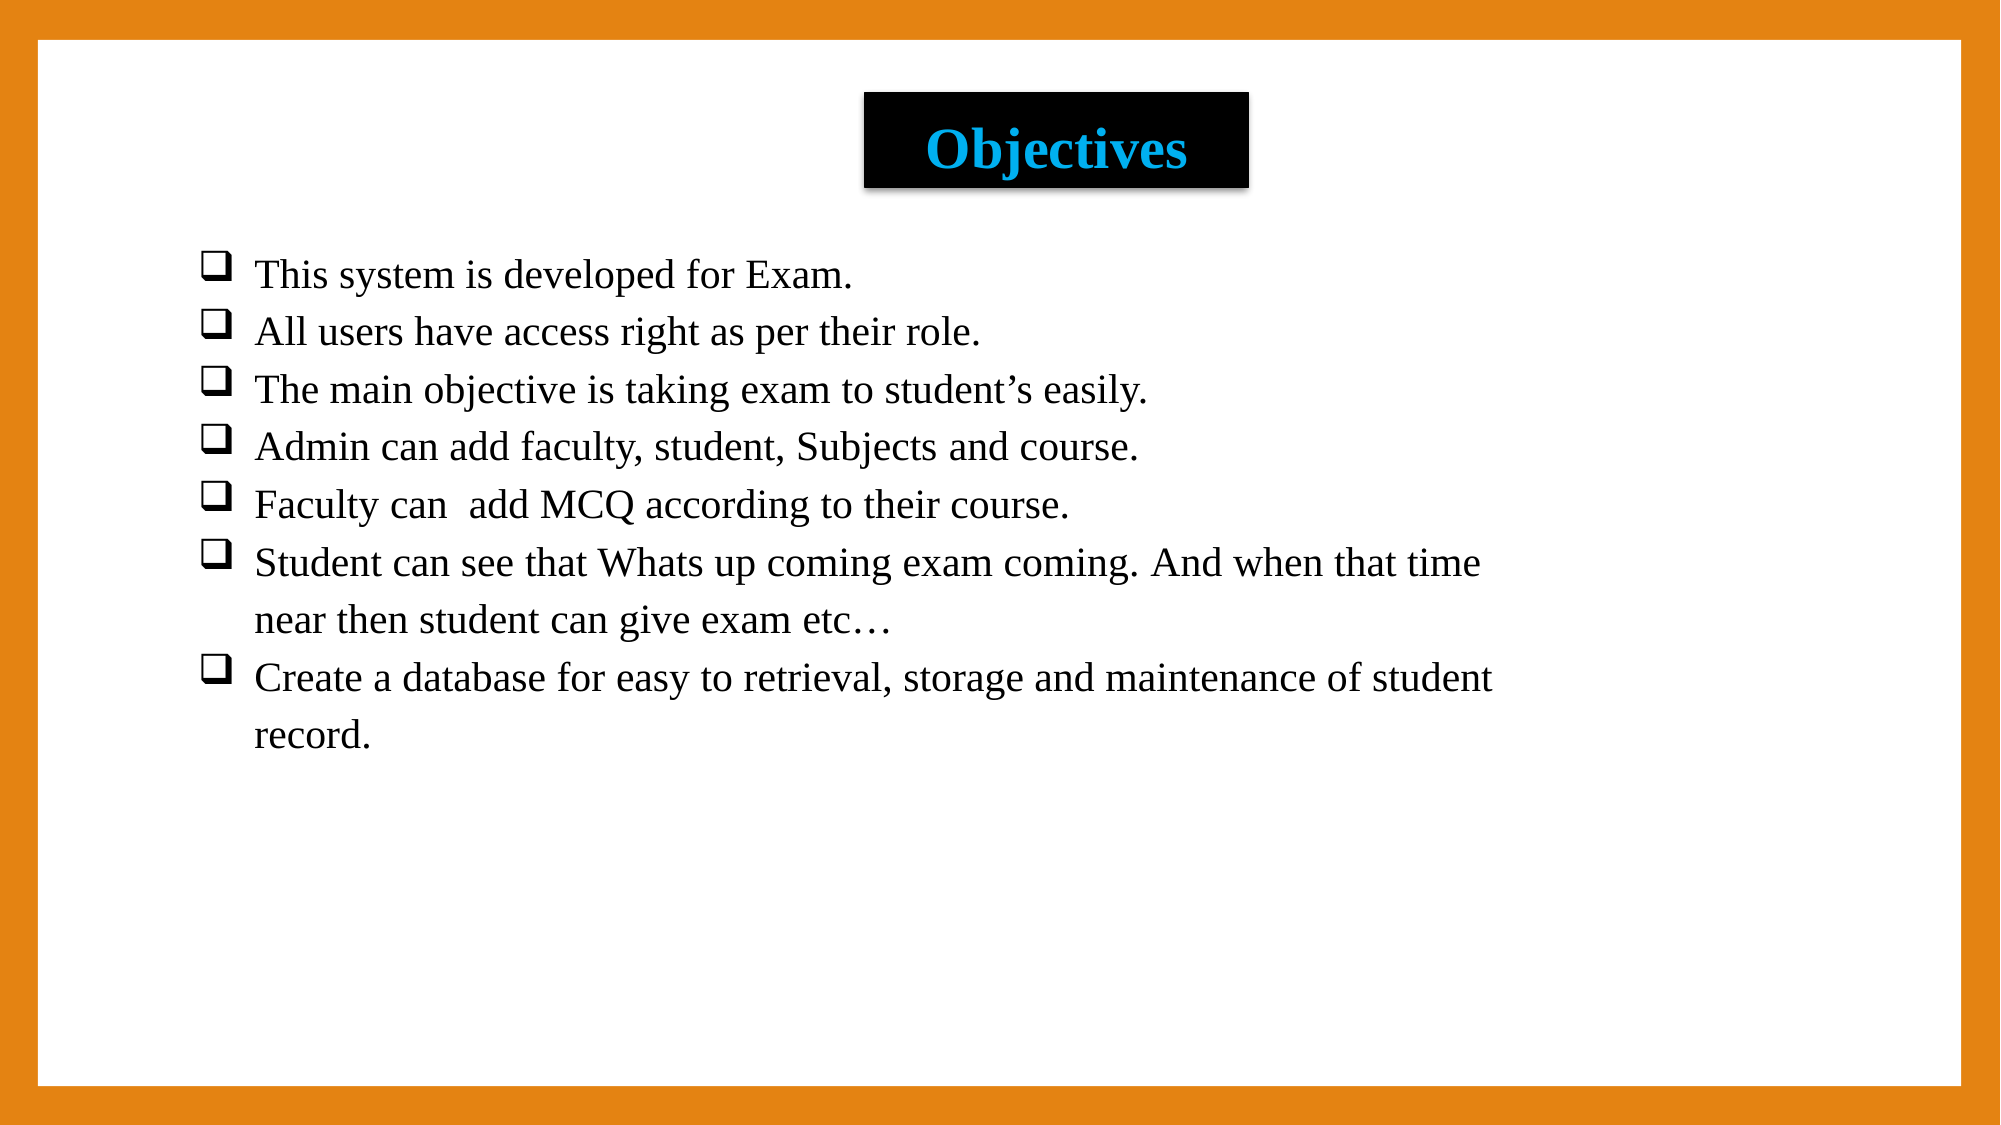

Objectives
This system is developed for Exam.
All users have access right as per their role.
The main objective is taking exam to student’s easily.
Admin can add faculty, student, Subjects and course.
Faculty can  add MCQ according to their course.
Student can see that Whats up coming exam coming. And when that time near then student can give exam etc…
Create a database for easy to retrieval, storage and maintenance of student record.